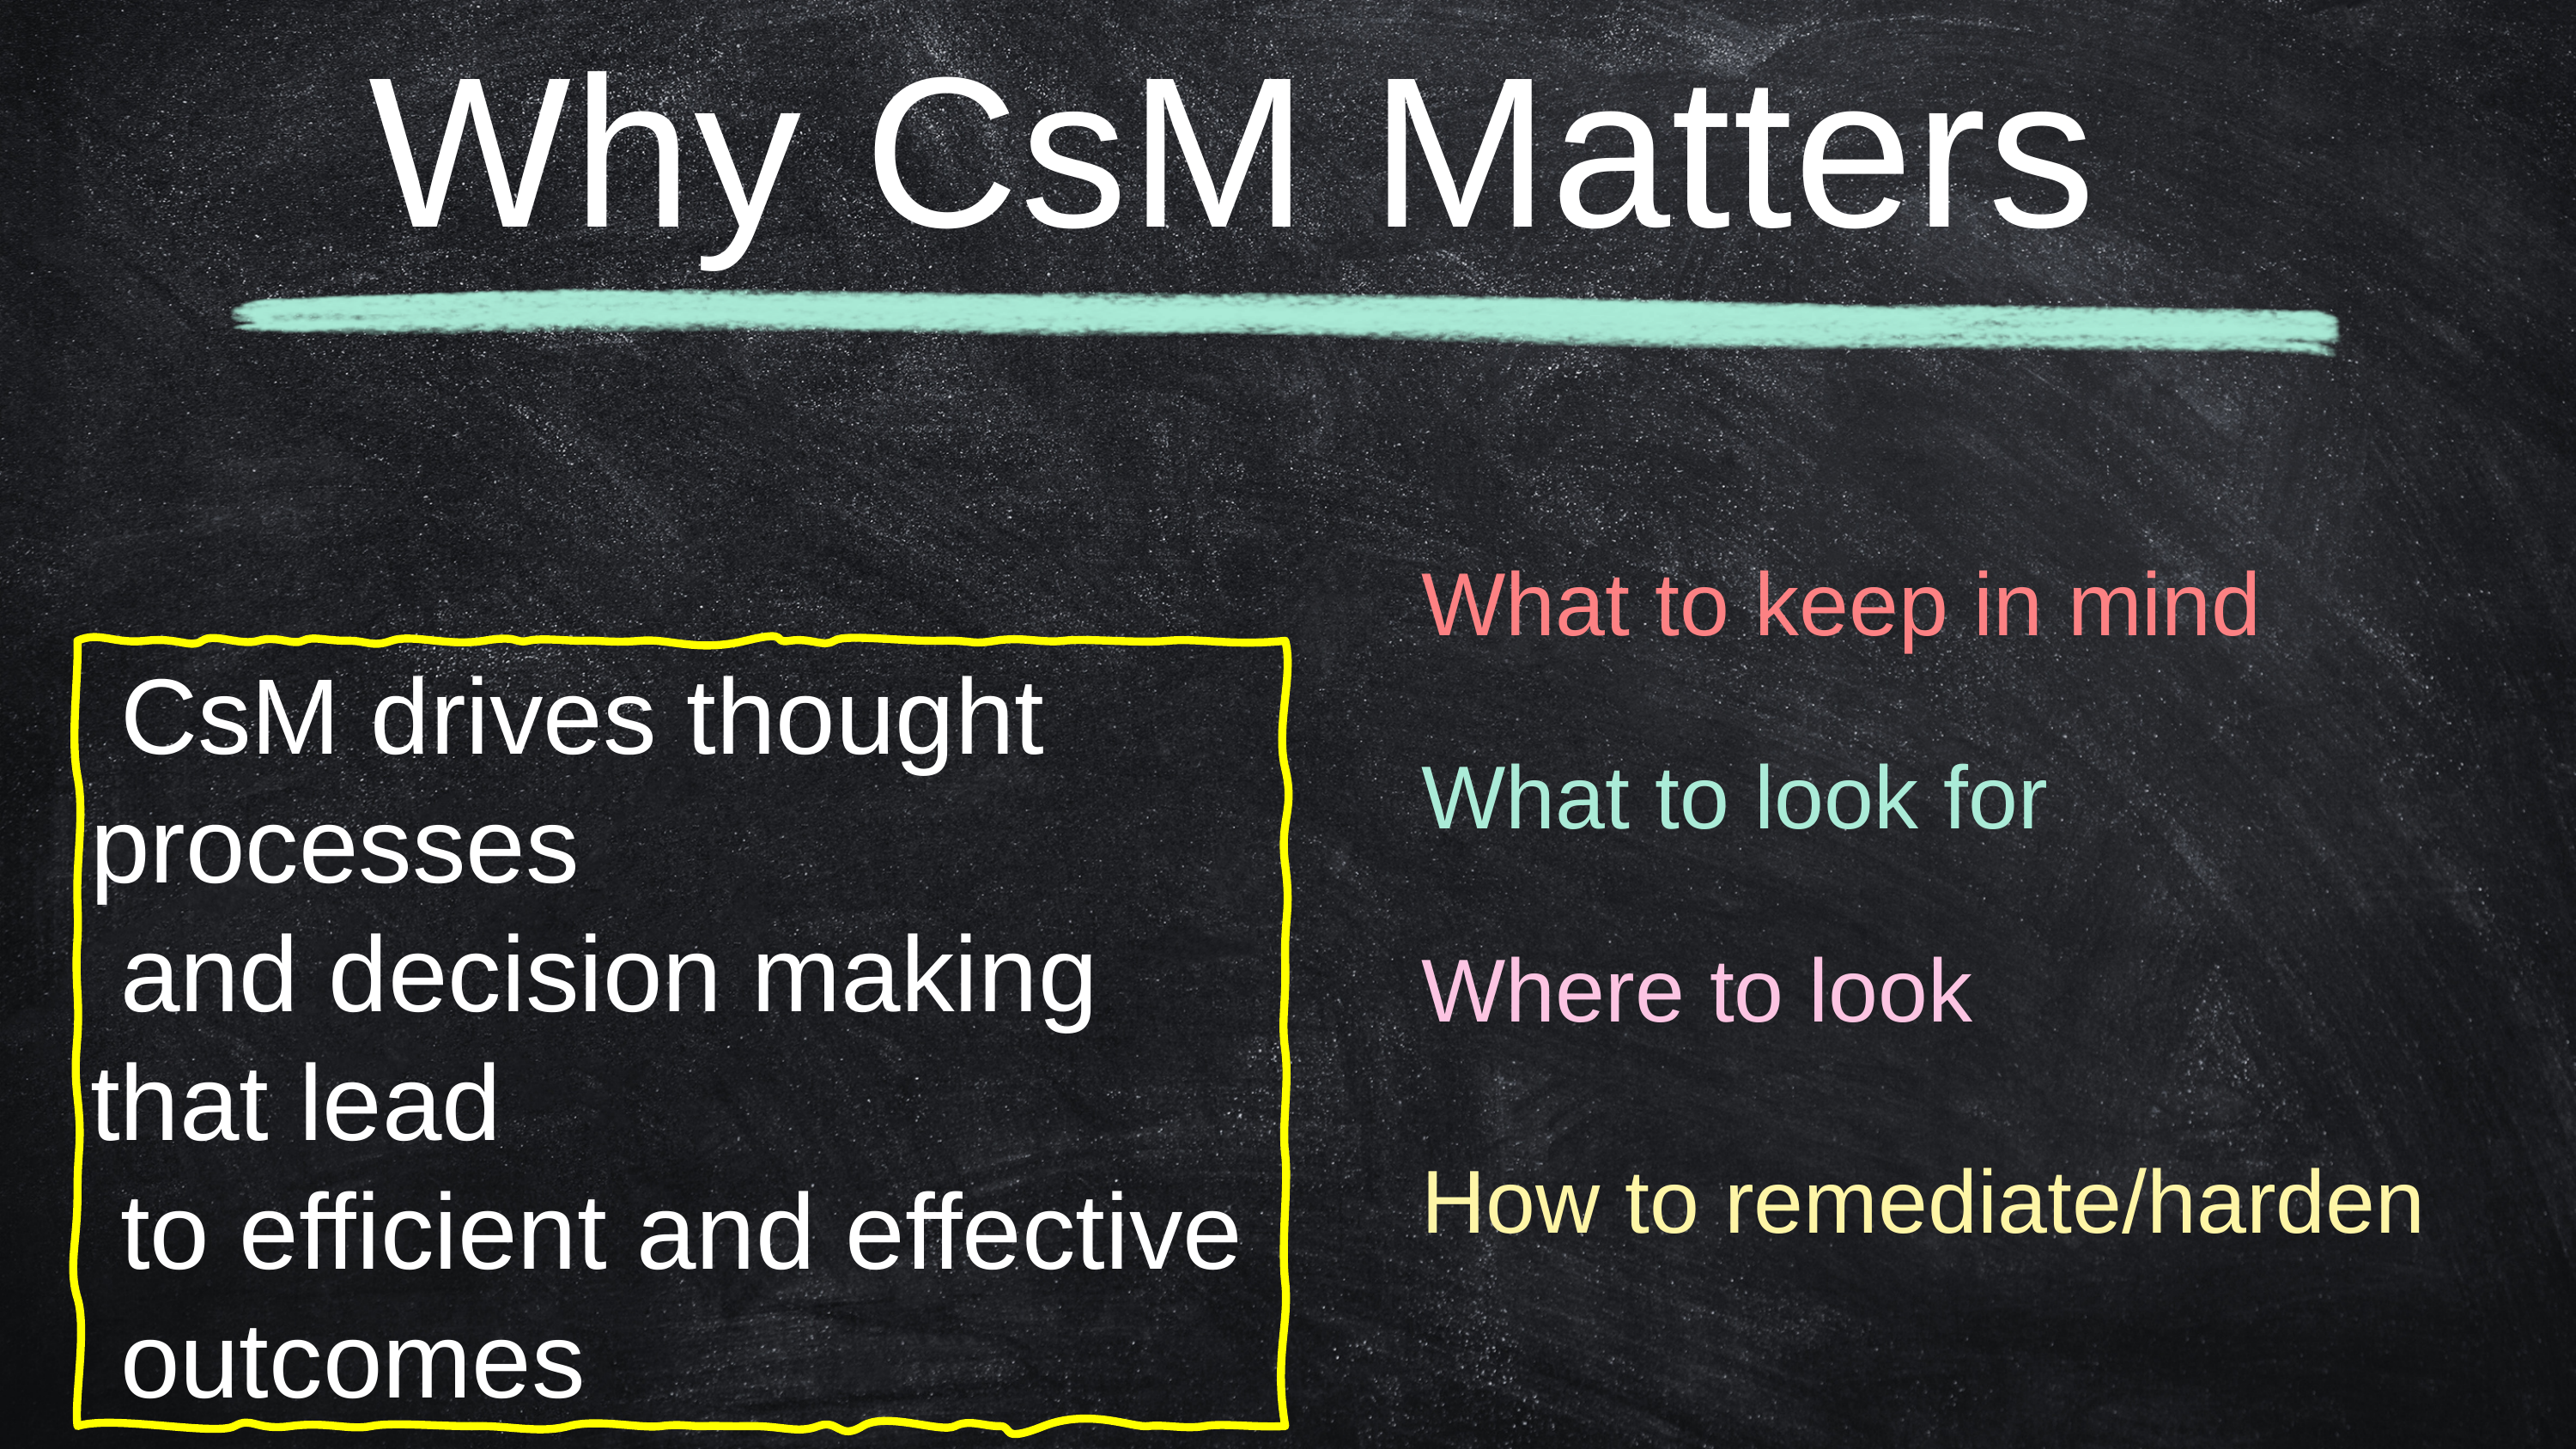

Why CsM Matters

What to keep in mind
 CsM drives thought processes
 and decision making that lead
 to efficient and effective
 outcomes
What to look for
Where to look
How to remediate/harden